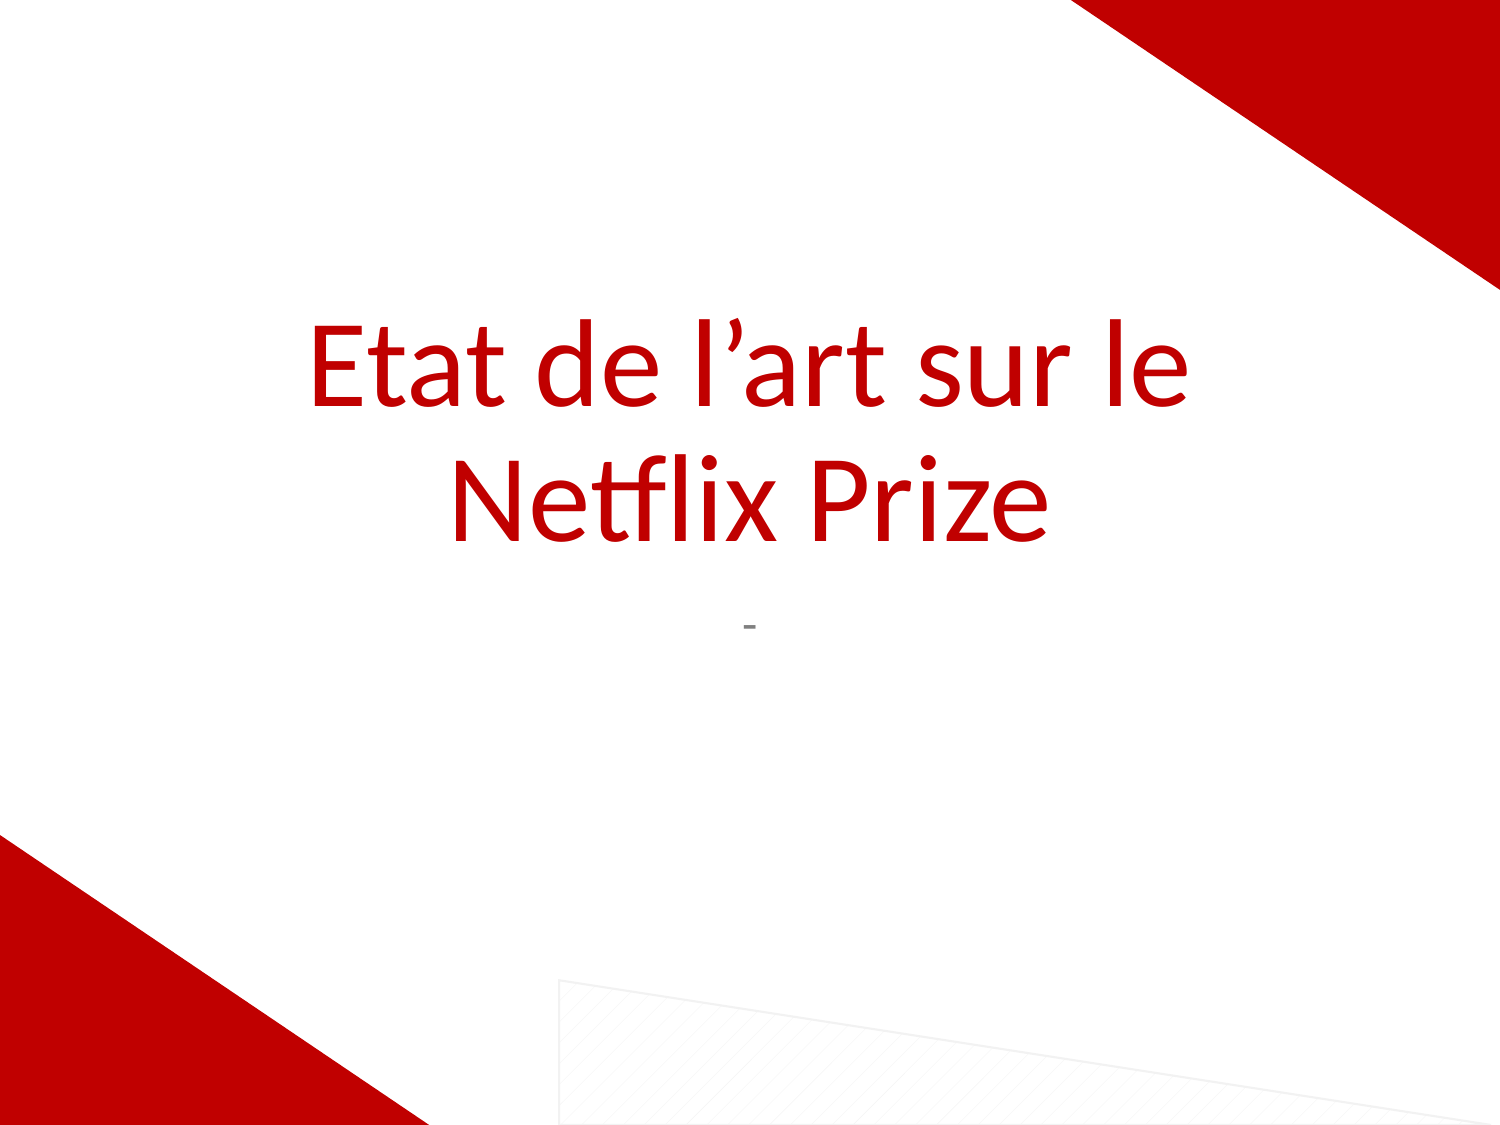

# Etat de l’art sur le Netflix Prize
-